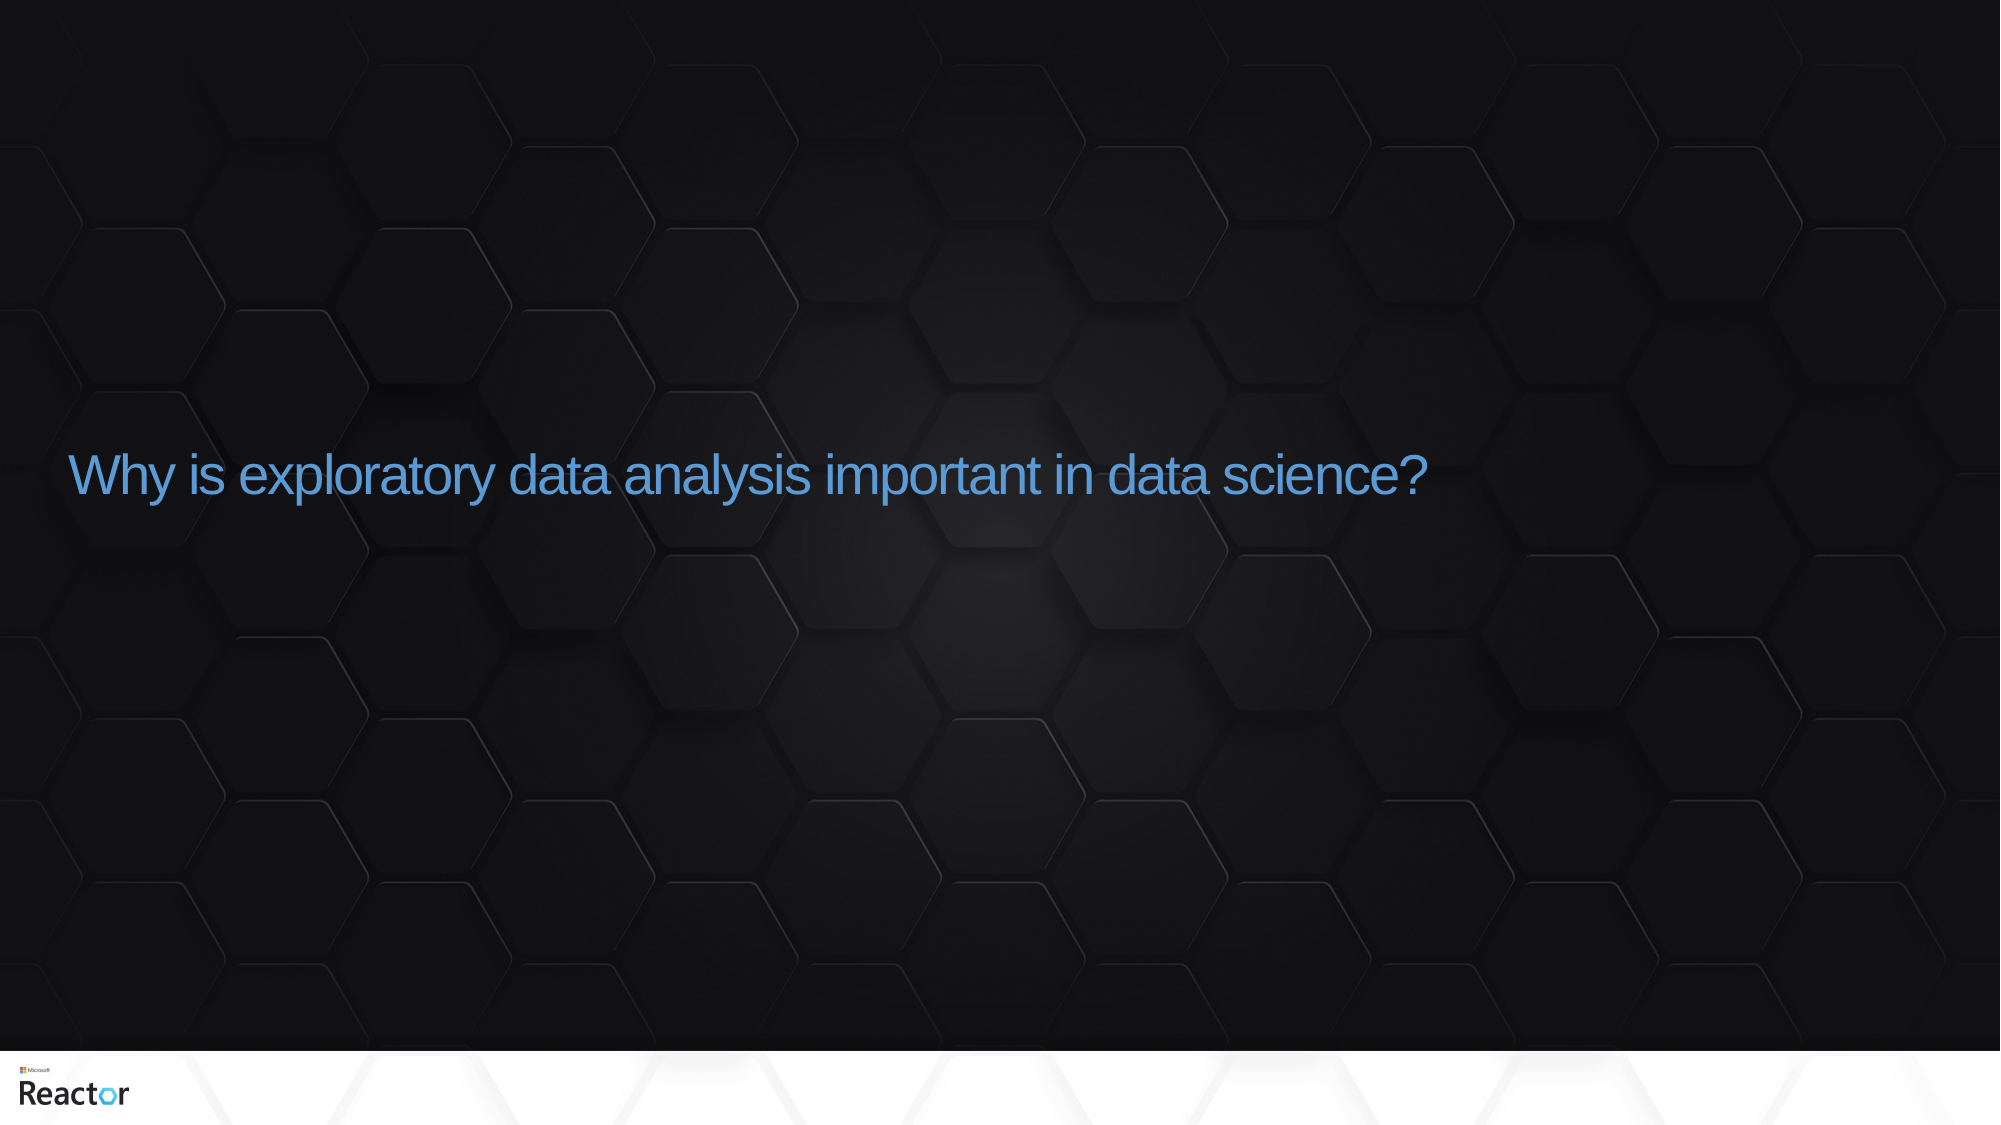

# Why is exploratory data analysis important in data science?